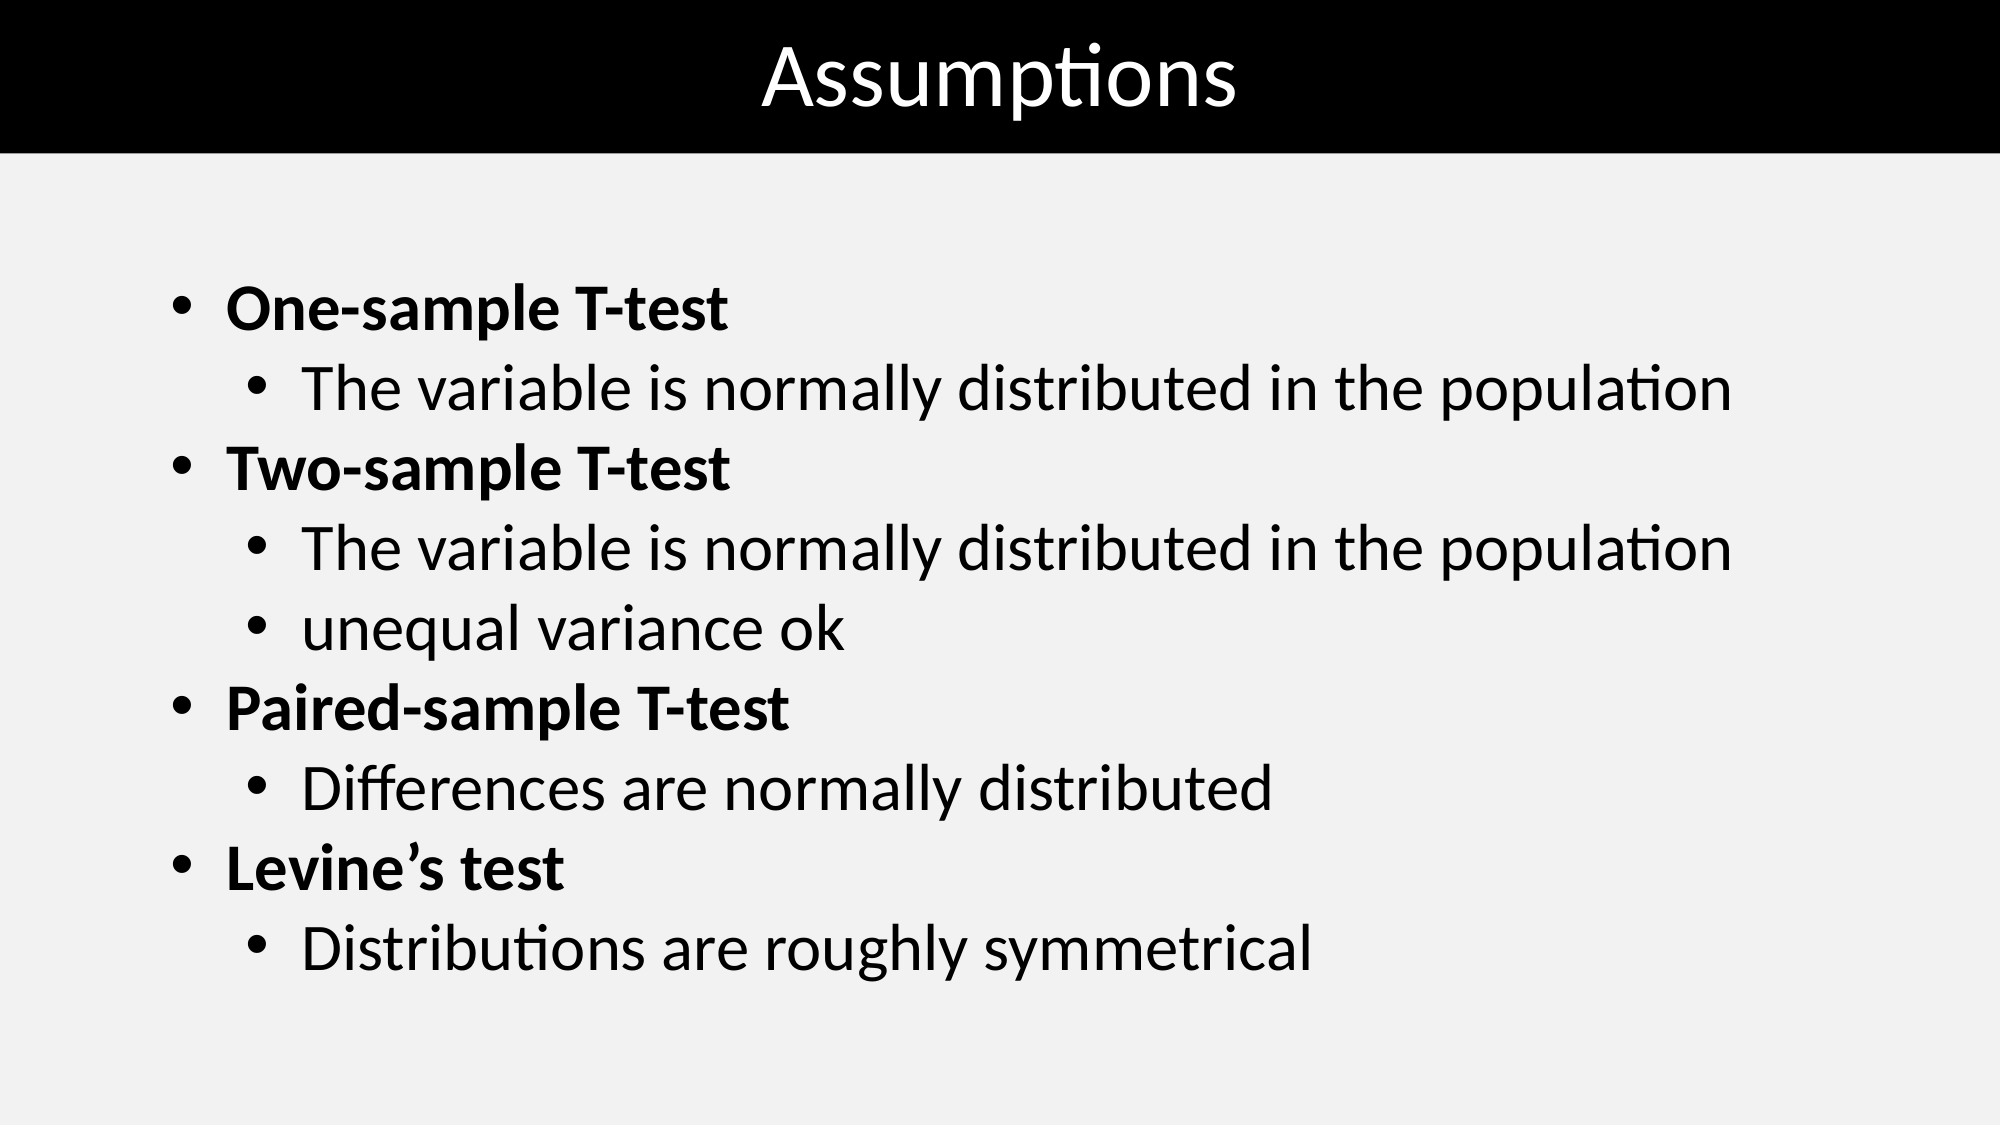

# Assumptions

One-sample T-test
The variable is normally distributed in the population
Two-sample T-test
The variable is normally distributed in the population
unequal variance ok
Paired-sample T-test
Differences are normally distributed
Levine’s test
Distributions are roughly symmetrical